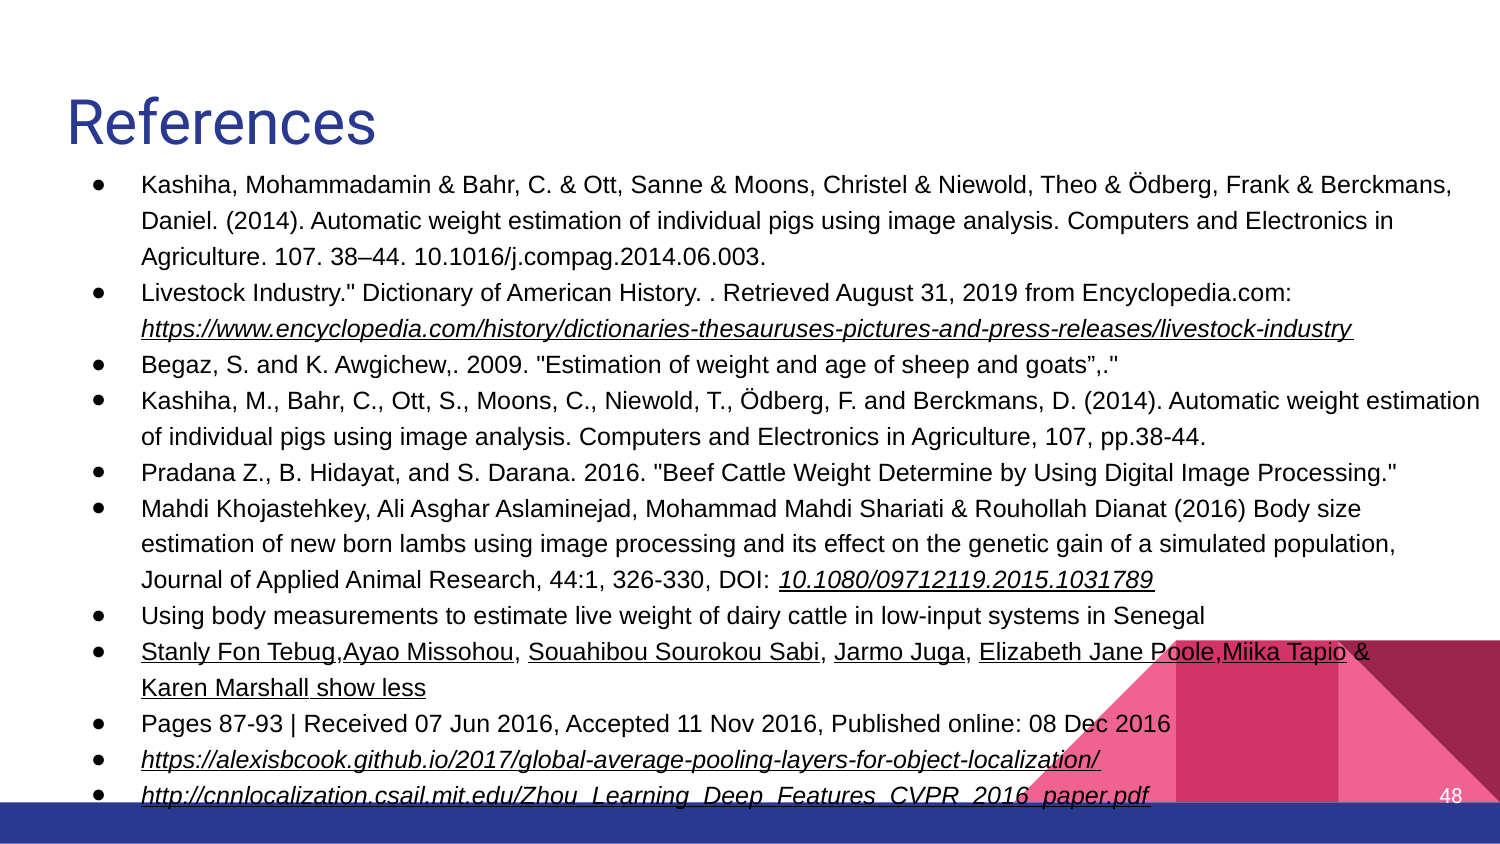

# References
Kashiha, Mohammadamin & Bahr, C. & Ott, Sanne & Moons, Christel & Niewold, Theo & Ödberg, Frank & Berckmans, Daniel. (2014). Automatic weight estimation of individual pigs using image analysis. Computers and Electronics in Agriculture. 107. 38–44. 10.1016/j.compag.2014.06.003.
Livestock Industry." Dictionary of American History. . Retrieved August 31, 2019 from Encyclopedia.com: https://www.encyclopedia.com/history/dictionaries-thesauruses-pictures-and-press-releases/livestock-industry
Begaz, S. and K. Awgichew,. 2009. "Estimation of weight and age of sheep and goats”,."
Kashiha, M., Bahr, C., Ott, S., Moons, C., Niewold, T., Ödberg, F. and Berckmans, D. (2014). Automatic weight estimation of individual pigs using image analysis. Computers and Electronics in Agriculture, 107, pp.38-44.
Pradana Z., B. Hidayat, and S. Darana. 2016. "Beef Cattle Weight Determine by Using Digital Image Processing."
Mahdi Khojastehkey, Ali Asghar Aslaminejad, Mohammad Mahdi Shariati & Rouhollah Dianat (2016) Body size estimation of new born lambs using image processing and its effect on the genetic gain of a simulated population, Journal of Applied Animal Research, 44:1, 326-330, DOI: 10.1080/09712119.2015.1031789
Using body measurements to estimate live weight of dairy cattle in low-input systems in Senegal
Stanly Fon Tebug,Ayao Missohou, Souahibou Sourokou Sabi, Jarmo Juga, Elizabeth Jane Poole,Miika Tapio &Karen Marshall show less
Pages 87-93 | Received 07 Jun 2016, Accepted 11 Nov 2016, Published online: 08 Dec 2016
https://alexisbcook.github.io/2017/global-average-pooling-layers-for-object-localization/
http://cnnlocalization.csail.mit.edu/Zhou_Learning_Deep_Features_CVPR_2016_paper.pdf

48